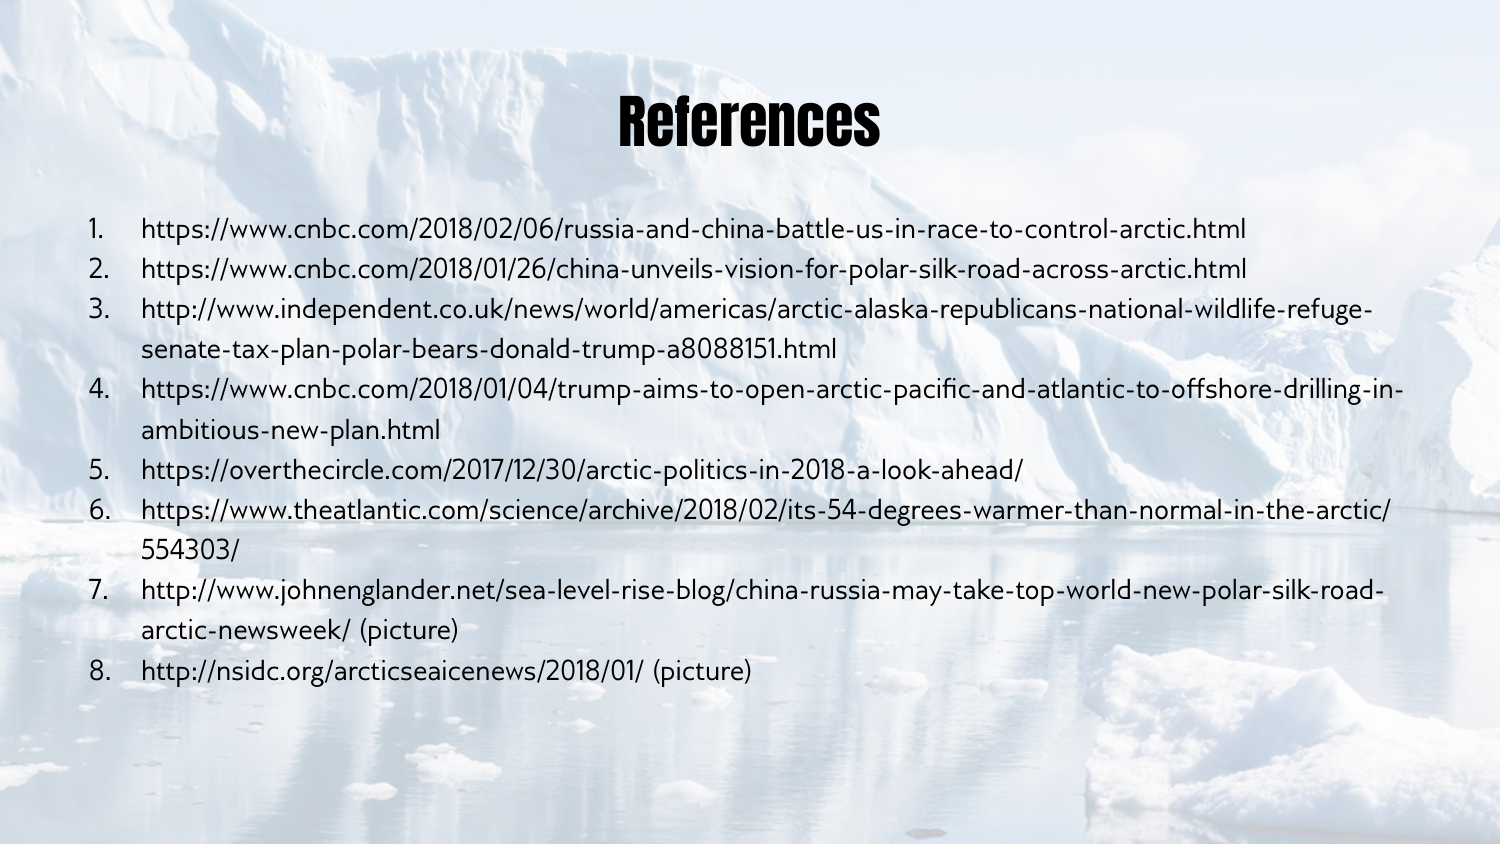

# References
https://www.cnbc.com/2018/02/06/russia-and-china-battle-us-in-race-to-control-arctic.html
https://www.cnbc.com/2018/01/26/china-unveils-vision-for-polar-silk-road-across-arctic.html
http://www.independent.co.uk/news/world/americas/arctic-alaska-republicans-national-wildlife-refuge-senate-tax-plan-polar-bears-donald-trump-a8088151.html
https://www.cnbc.com/2018/01/04/trump-aims-to-open-arctic-pacific-and-atlantic-to-offshore-drilling-in-ambitious-new-plan.html
https://overthecircle.com/2017/12/30/arctic-politics-in-2018-a-look-ahead/
https://www.theatlantic.com/science/archive/2018/02/its-54-degrees-warmer-than-normal-in-the-arctic/554303/
http://www.johnenglander.net/sea-level-rise-blog/china-russia-may-take-top-world-new-polar-silk-road-arctic-newsweek/ (picture)
http://nsidc.org/arcticseaicenews/2018/01/ (picture)